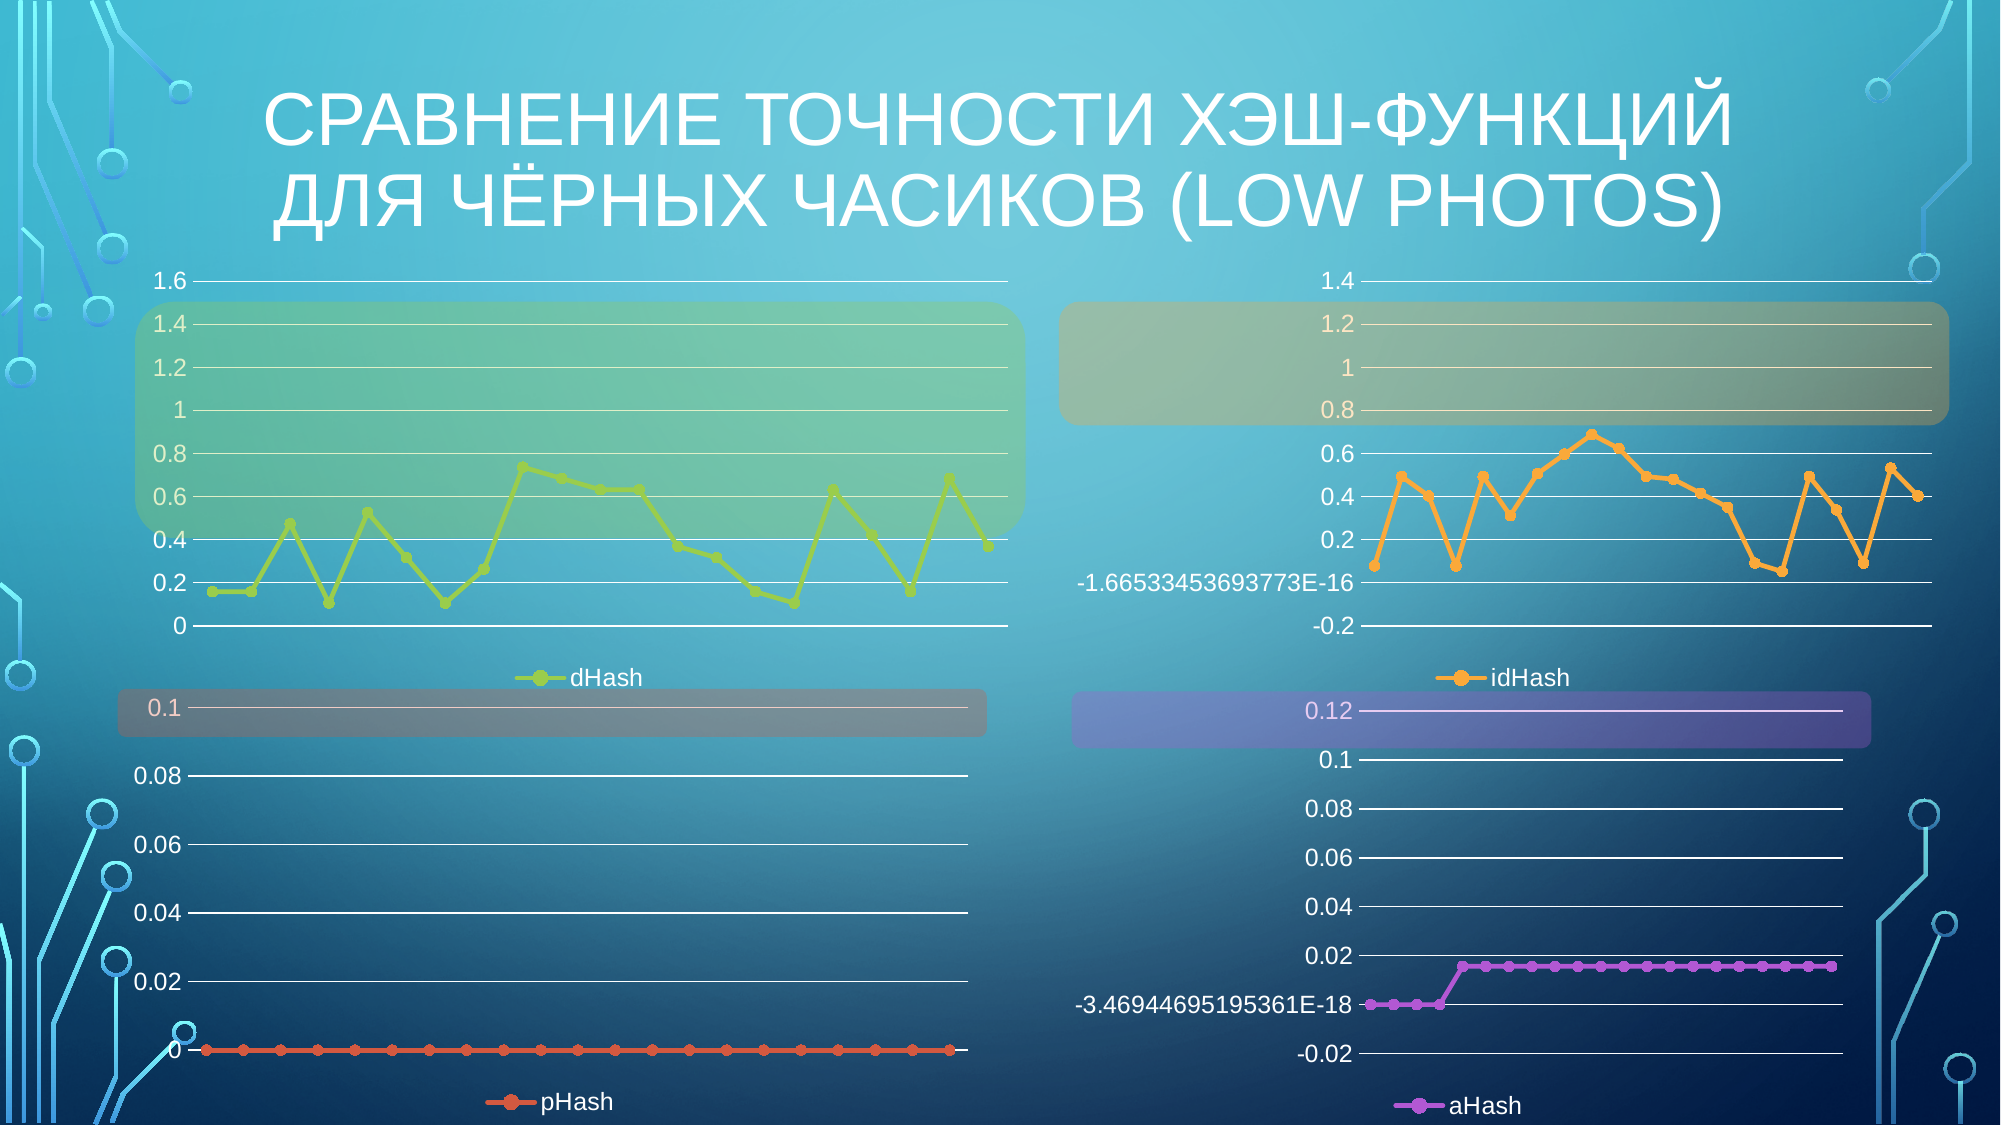

# Сравнение точности хэш-функций Для чёрных часиков (Low photos)

### Chart

| Category | dHash |
|---|---|
| "black_1.jpg" | 0.15789473684210525 |
| "black_2.jpg" | 0.15789473684210525 |
| "black_3.jpg" | 0.47368421052631576 |
| "black_4.jpg" | 0.10526315789473684 |
| "black_5.jpg" | 0.5263157894736842 |
| "black_6.jpg" | 0.3157894736842105 |
| "black_7.jpg" | 0.10526315789473684 |
| "black_8.jpg" | 0.2631578947368421 |
| "black_9.jpg" | 0.7368421052631579 |
| "black_10.jpg" | 0.6842105263157895 |
| "black_11.jpg" | 0.631578947368421 |
| "black_12.jpg" | 0.631578947368421 |
| "black_13.jpg" | 0.3684210526315789 |
| "black_14.jpg" | 0.3157894736842105 |
| "black_15.jpg" | 0.15789473684210525 |
| "black_16.jpg" | 0.10526315789473684 |
| "black_17.jpg" | 0.631578947368421 |
| "black_18.jpg" | 0.42105263157894735 |
| "black_19.jpg" | 0.15789473684210525 |
| "black_20.jpg" | 0.6842105263157895 |
| "black_21.jpg" | 0.3684210526315789 |

### Chart

| Category | idHash |
|---|---|
| "black_1.jpg" | 0.07792207792207792 |
| "black_2.jpg" | 0.4935064935064935 |
| "black_3.jpg" | 0.4025974025974026 |
| "black_4.jpg" | 0.07792207792207792 |
| "black_5.jpg" | 0.4935064935064935 |
| "black_6.jpg" | 0.3116883116883117 |
| "black_7.jpg" | 0.5064935064935064 |
| "black_8.jpg" | 0.5974025974025974 |
| "black_9.jpg" | 0.6883116883116883 |
| "black_10.jpg" | 0.6233766233766234 |
| "black_11.jpg" | 0.4935064935064935 |
| "black_12.jpg" | 0.4805194805194805 |
| "black_13.jpg" | 0.4155844155844156 |
| "black_14.jpg" | 0.35064935064935066 |
| "black_15.jpg" | 0.09090909090909091 |
| "black_16.jpg" | 0.05194805194805195 |
| "black_17.jpg" | 0.4935064935064935 |
| "black_18.jpg" | 0.33766233766233766 |
| "black_19.jpg" | 0.09090909090909091 |
| "black_20.jpg" | 0.5324675324675324 |
| "black_21.jpg" | 0.4025974025974026 |

### Chart

| Category | pHash |
|---|---|
| "black_1.jpg" | 0.0 |
| "black_2.jpg" | 0.0 |
| "black_3.jpg" | 0.0 |
| "black_4.jpg" | 0.0 |
| "black_5.jpg" | 0.0 |
| "black_6.jpg" | 0.0 |
| "black_7.jpg" | 0.0 |
| "black_8.jpg" | 0.0 |
| "black_9.jpg" | 0.0 |
| "black_10.jpg" | 0.0 |
| "black_11.jpg" | 0.0 |
| "black_12.jpg" | 0.0 |
| "black_13.jpg" | 0.0 |
| "black_14.jpg" | 0.0 |
| "black_15.jpg" | 0.0 |
| "black_16.jpg" | 0.0 |
| "black_17.jpg" | 0.0 |
| "black_18.jpg" | 0.0 |
| "black_19.jpg" | 0.0 |
| "black_20.jpg" | 0.0 |
| "black_21.jpg" | 0.0 |

### Chart

| Category | aHash |
|---|---|
| "black_1.jpg" | 0.0 |
| "black_2.jpg" | 0.0 |
| "black_3.jpg" | 0.0 |
| "black_4.jpg" | 0.0 |
| "black_5.jpg" | 0.015625 |
| "black_6.jpg" | 0.015625 |
| "black_7.jpg" | 0.015625 |
| "black_8.jpg" | 0.015625 |
| "black_9.jpg" | 0.015625 |
| "black_10.jpg" | 0.015625 |
| "black_11.jpg" | 0.015625 |
| "black_12.jpg" | 0.015625 |
| "black_13.jpg" | 0.015625 |
| "black_14.jpg" | 0.015625 |
| "black_15.jpg" | 0.015625 |
| "black_16.jpg" | 0.015625 |
| "black_17.jpg" | 0.015625 |
| "black_18.jpg" | 0.015625 |
| "black_19.jpg" | 0.015625 |
| "black_20.jpg" | 0.015625 |
| "black_21.jpg" | 0.015625 |